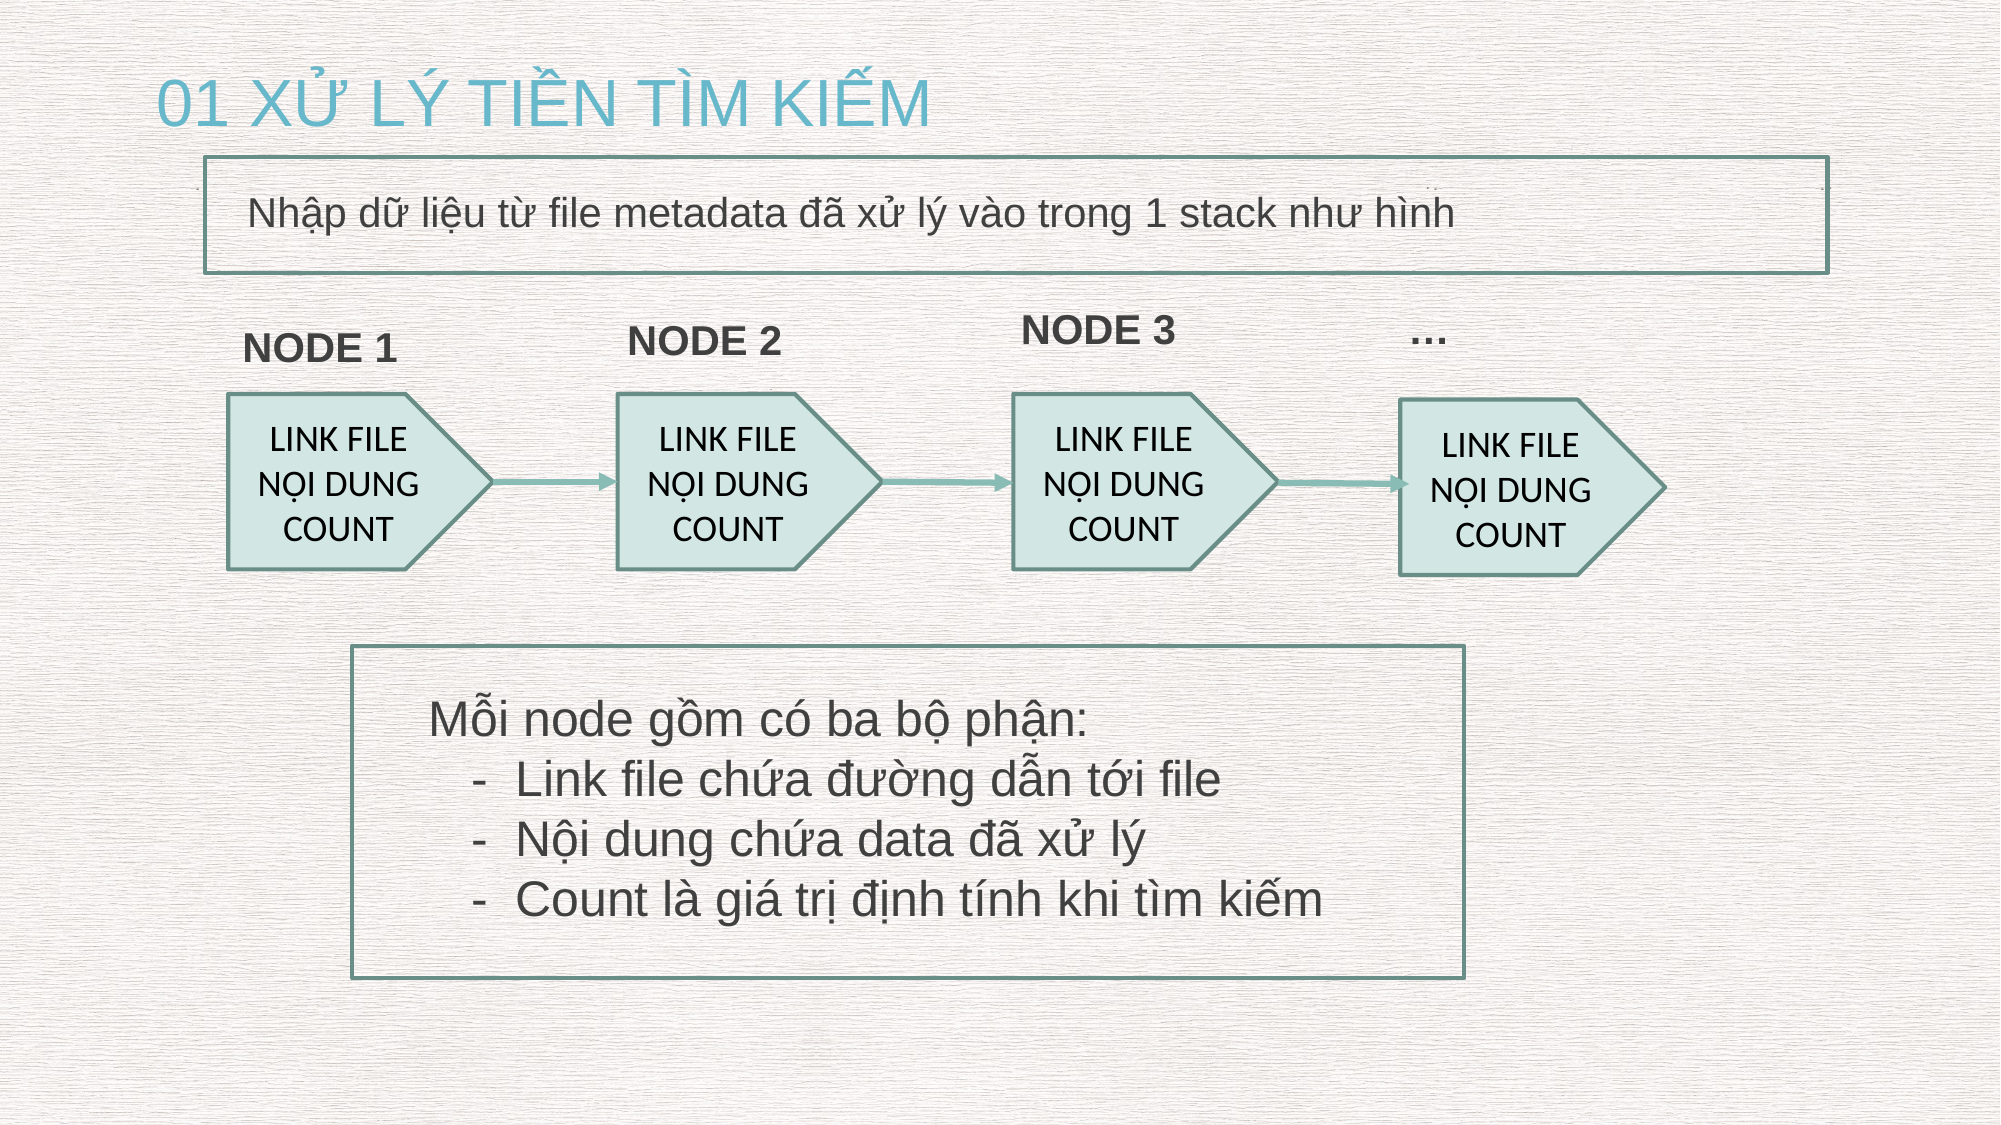

01 XỬ LÝ TIỀN TÌM KIẾM

Nhập dữ liệu từ file metadata đã xử lý vào trong 1 stack như hình
NODE 3
…
NODE 2
NODE 1
LINK FILE
NỘI DUNG
COUNT
LINK FILE
NỘI DUNG
COUNT
LINK FILE
NỘI DUNG
COUNT
LINK FILE
NỘI DUNG
COUNT

Mỗi node gồm có ba bộ phận:
   -  Link file chứa đường dẫn tới file
   -  Nội dung chứa data đã xử lý
   -  Count là giá trị định tính khi tìm kiếm